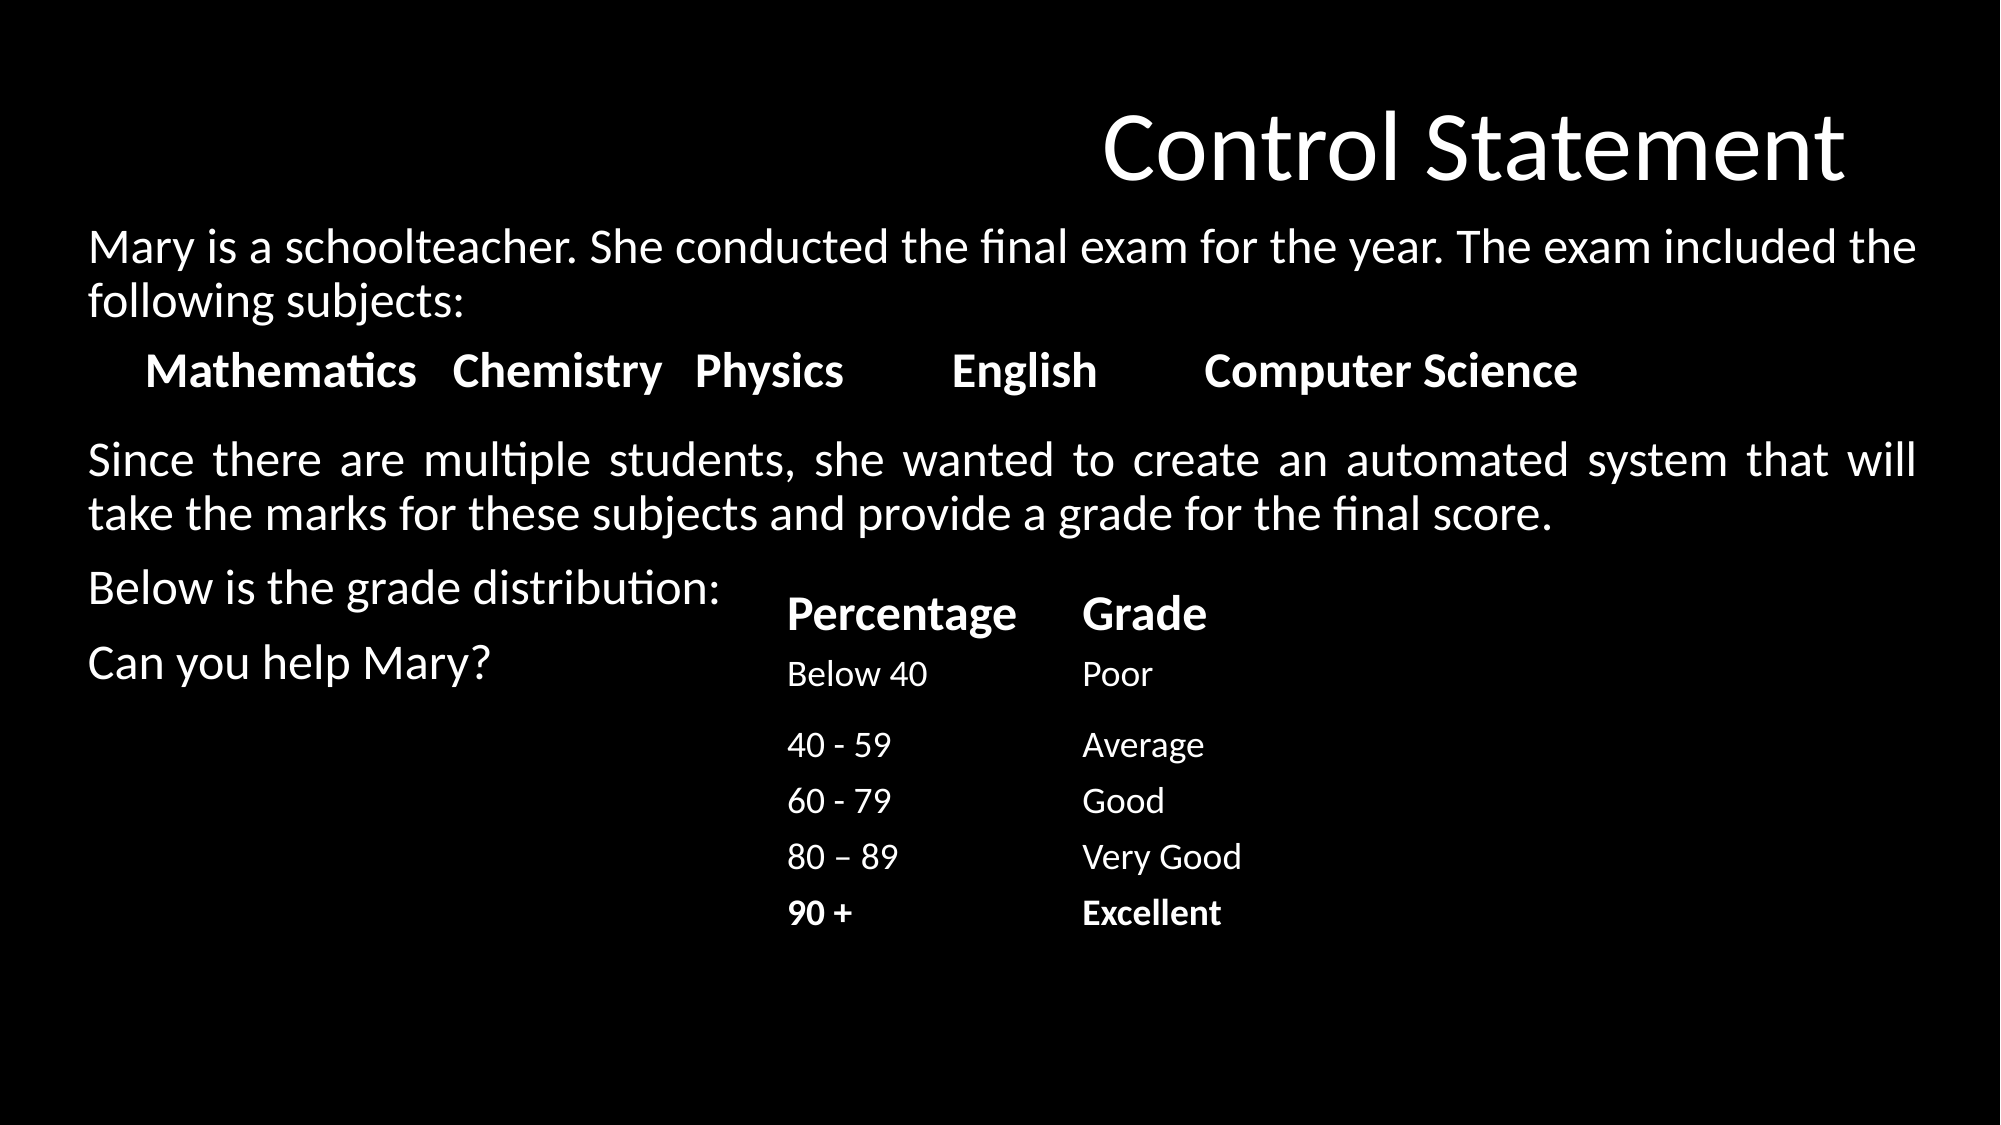

# Control Statement
Mary is a schoolteacher. She conducted the final exam for the year. The exam included the following subjects:

Since there are multiple students, she wanted to create an automated system that will take the marks for these subjects and provide a grade for the final score.
Below is the grade distribution:
Can you help Mary?

| Mathematics | Chemistry | Physics | English | Computer Science |
| --- | --- | --- | --- | --- |
| Percentage | Grade |
| --- | --- |
| Below 40 | Poor |
| 40 - 59 | Average |
| 60 - 79 | Good |
| 80 – 89 | Very Good |
| 90 + | Excellent |